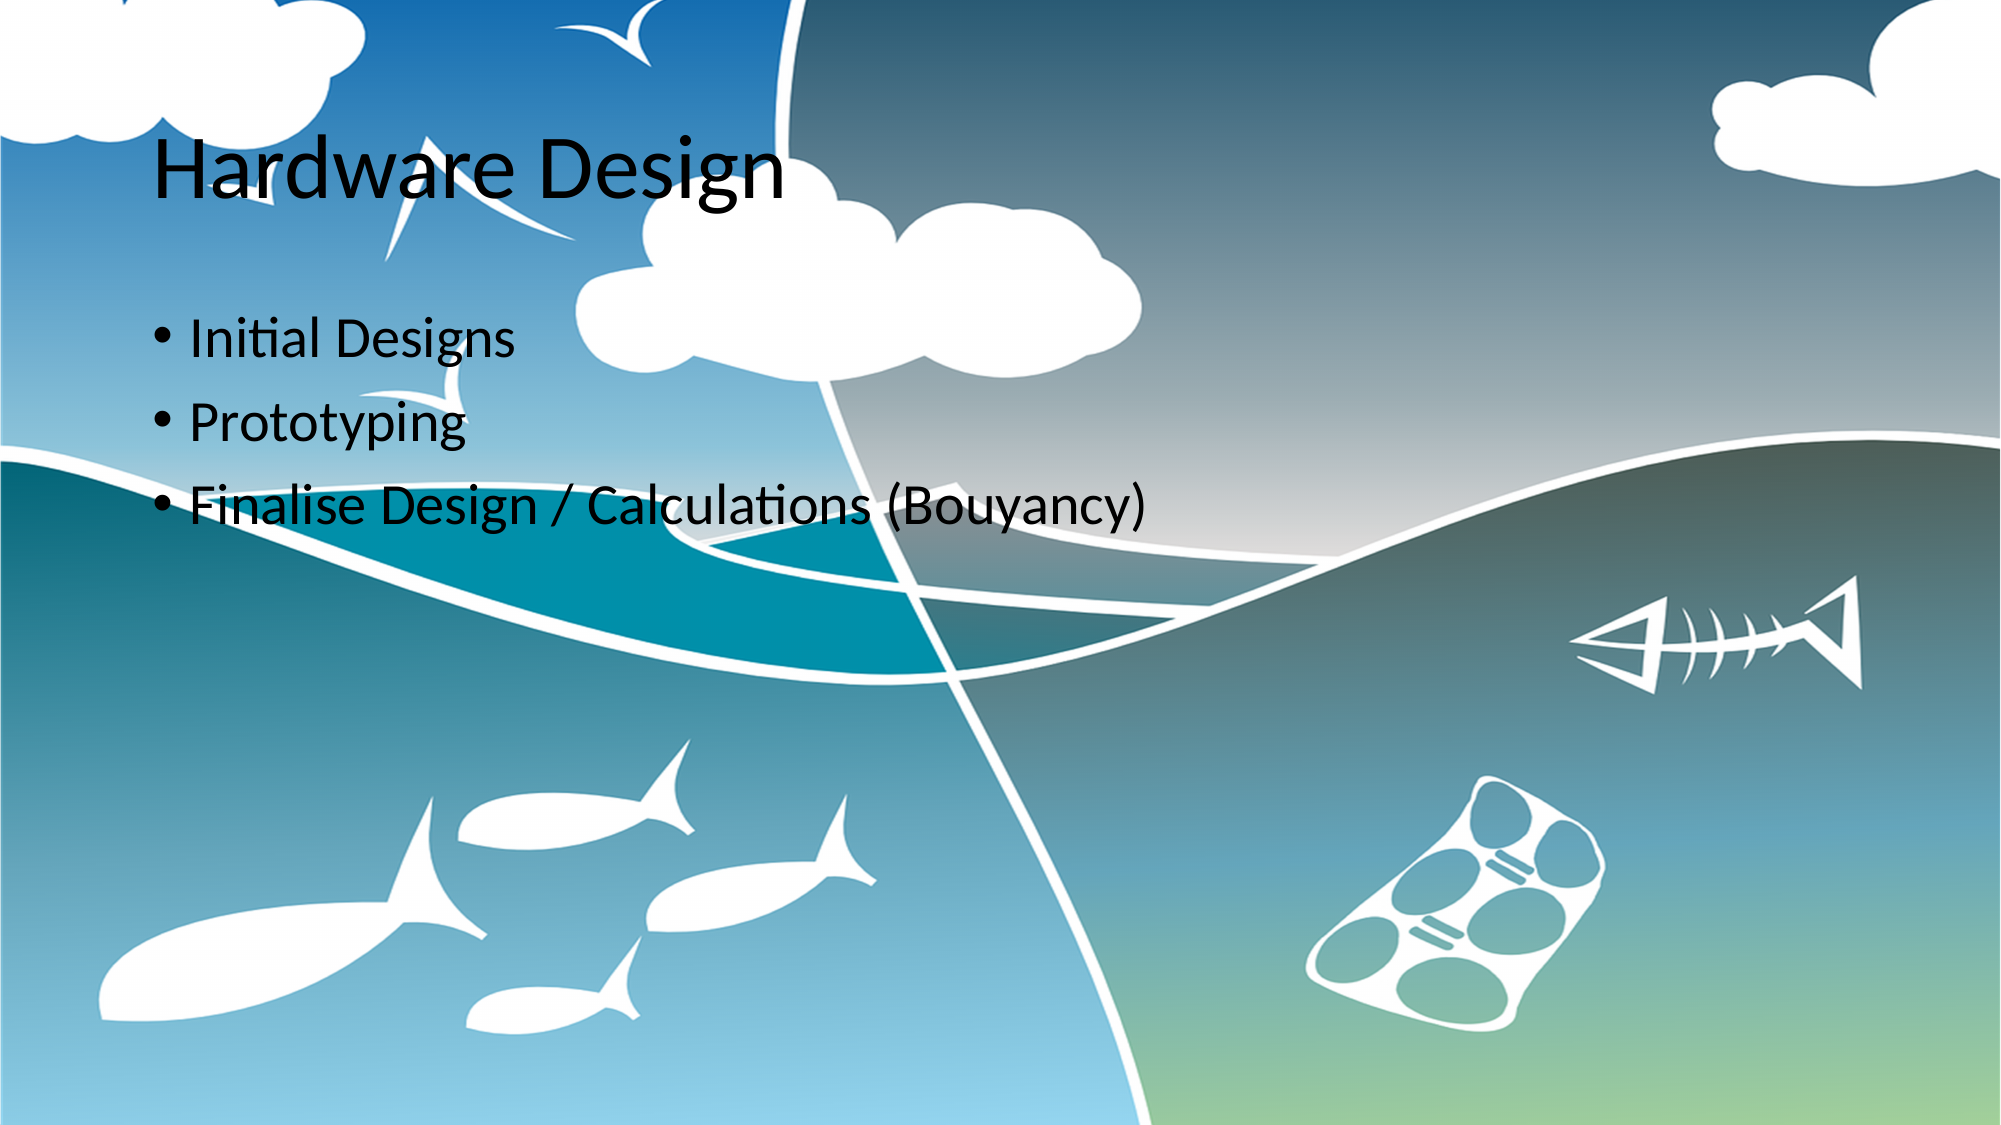

# Hardware Design
Initial Designs
Prototyping
Finalise Design / Calculations (Bouyancy)